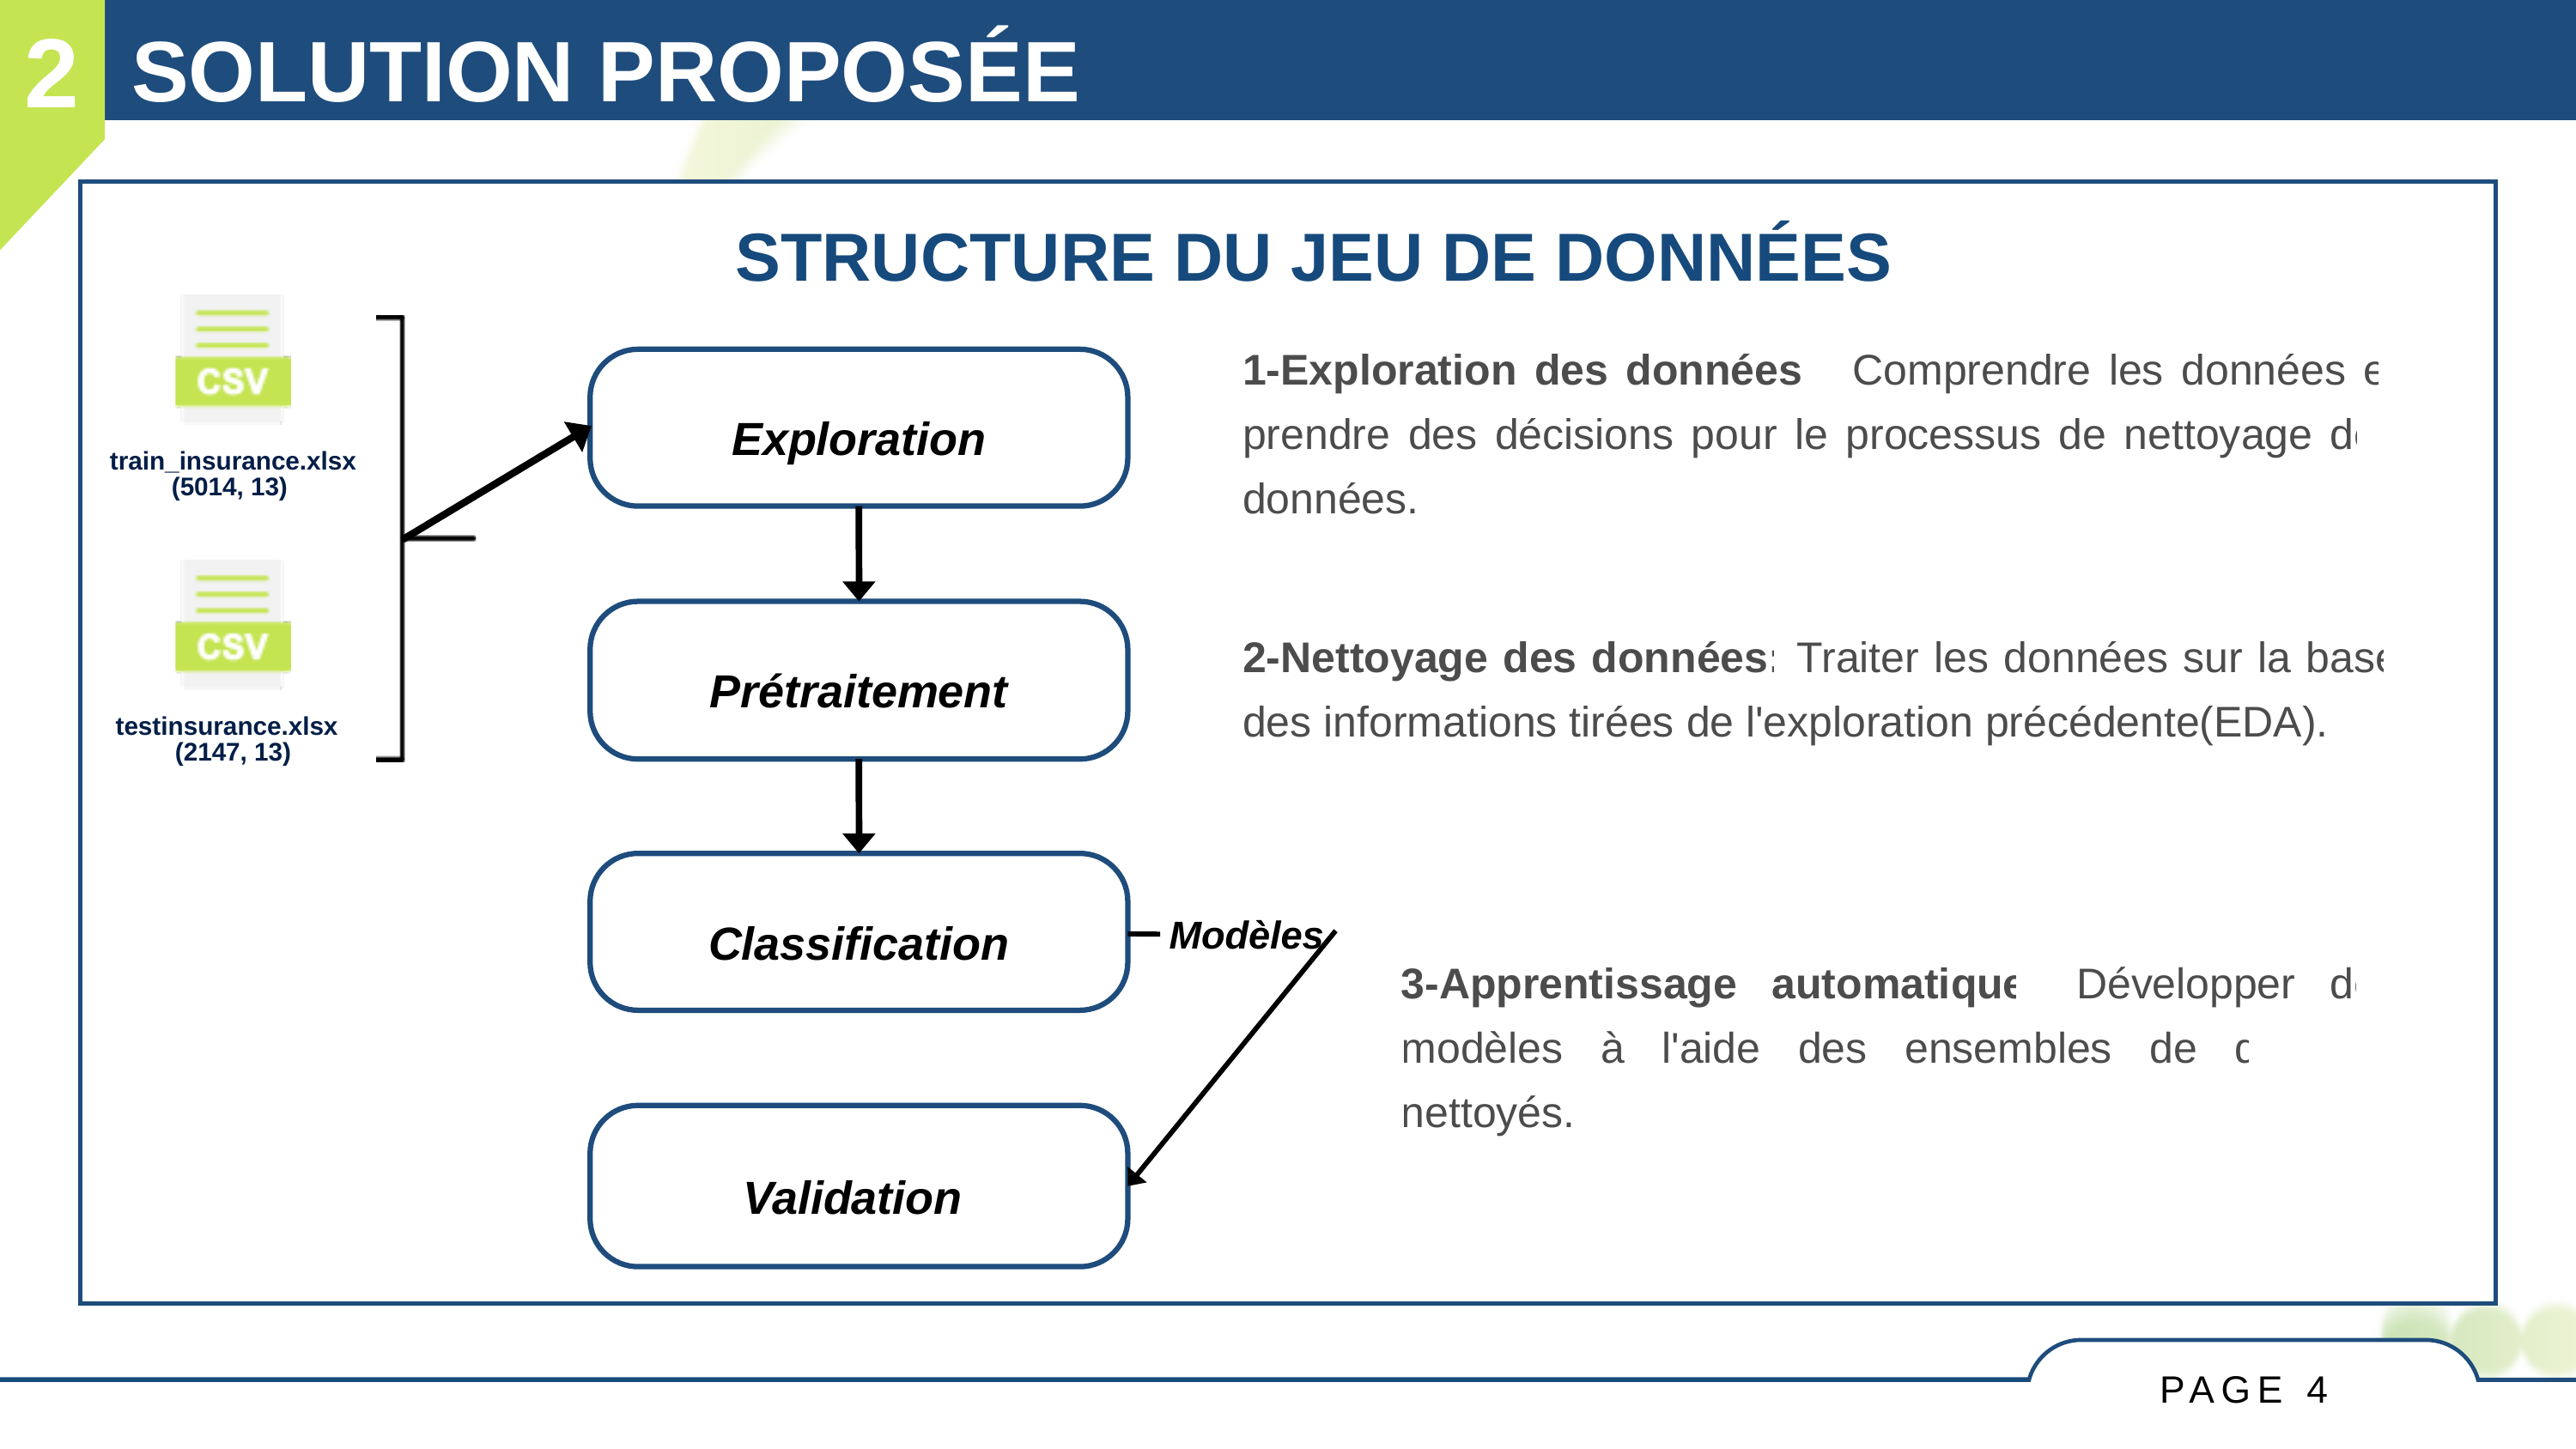

2

SOLUTION PROPOSÉE

STRUCTURE DU JEU DE DONNÉES

train_insurance.xlsx
(5014, 13)

testinsurance.xlsx
(2147, 13)
1-Exploration des données : Comprendre les données et prendre des décisions pour le processus de nettoyage des données.

Exploration

Prétraitement

  Modèles
Classification

Validation

2-Nettoyage des données: Traiter les données sur la base des informations tirées de l'exploration précédente(EDA).
3-Apprentissage automatique: Développer des modèles à l'aide des ensembles de données nettoyés.

PAGE 4